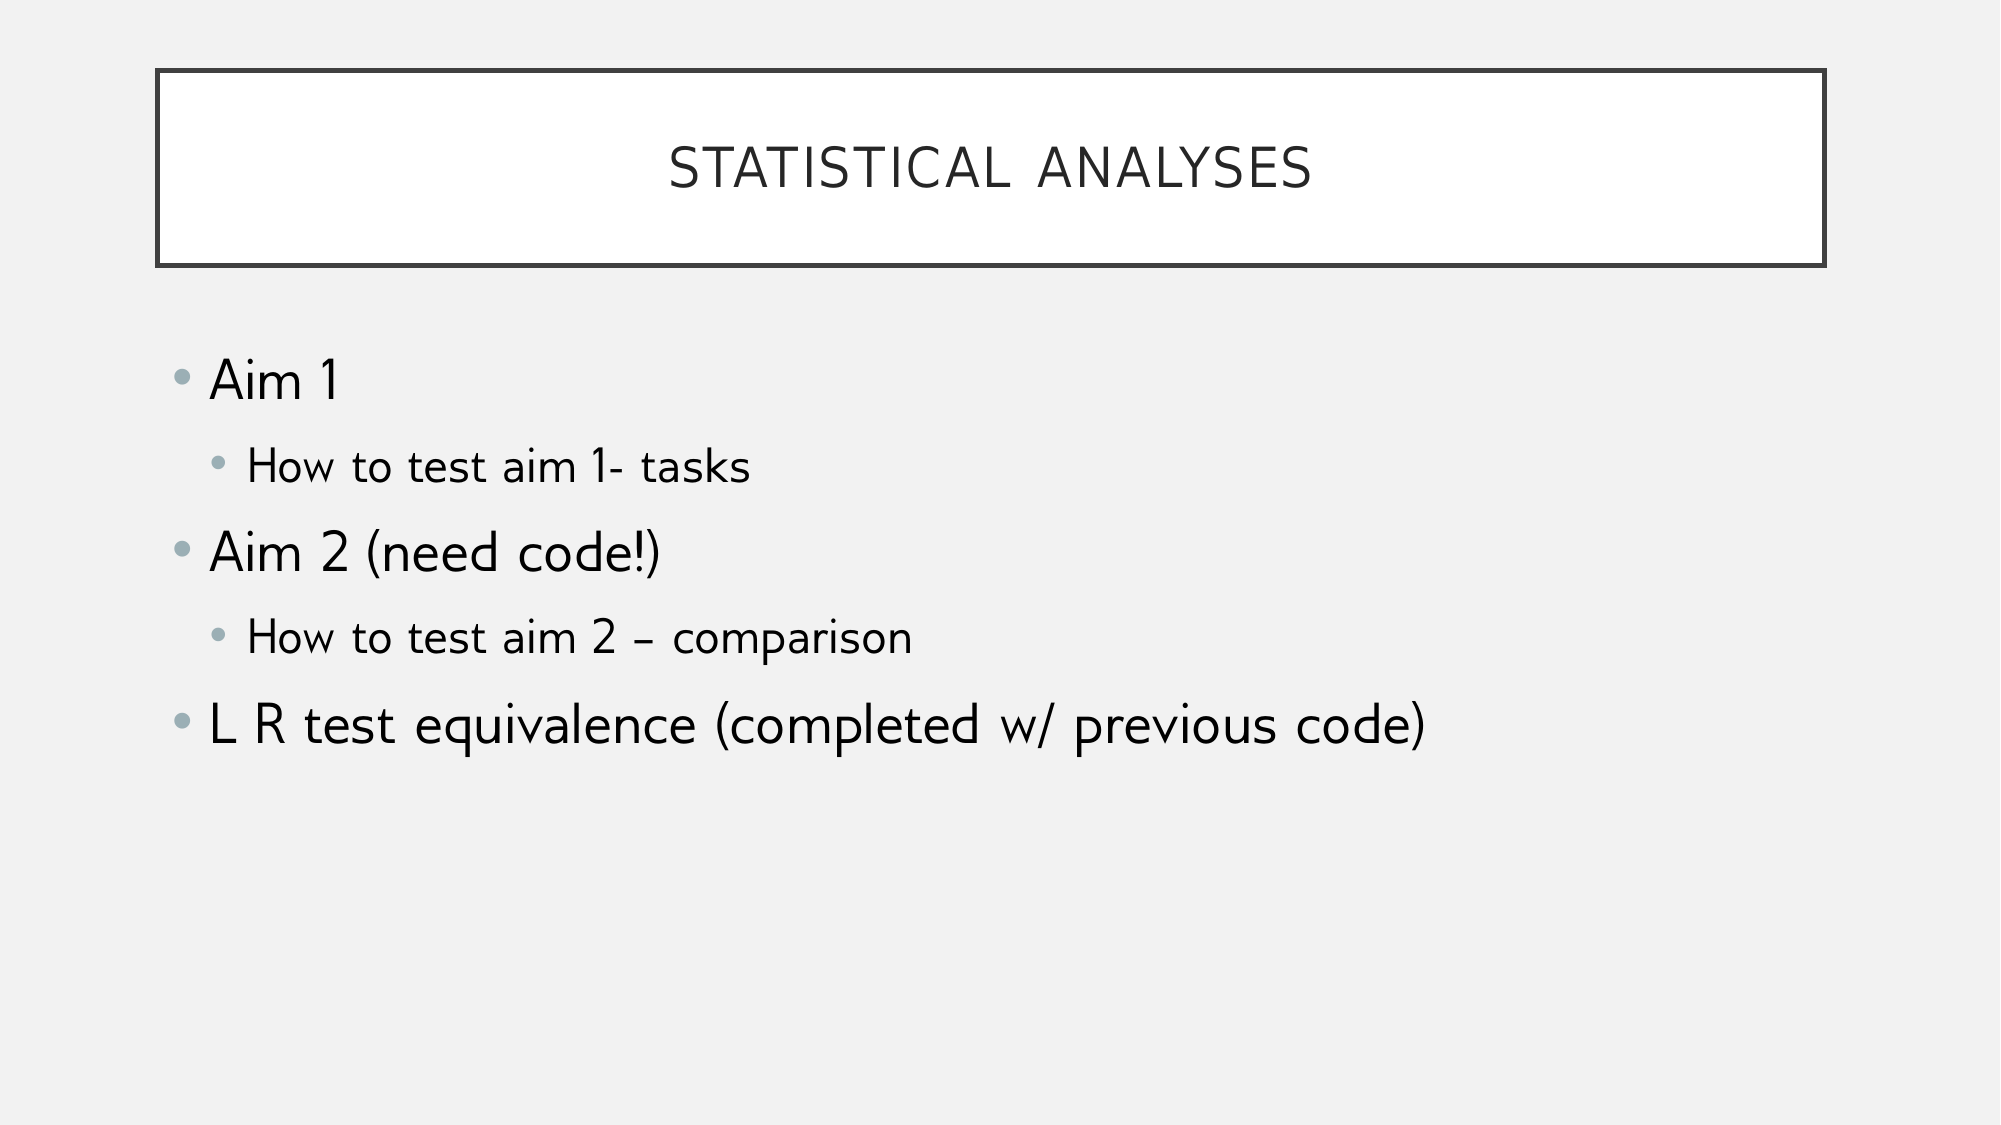

# Statistical ANALYSES
Aim 1
How to test aim 1- tasks
Aim 2 (need code!)
How to test aim 2 – comparison
L R test equivalence (completed w/ previous code)